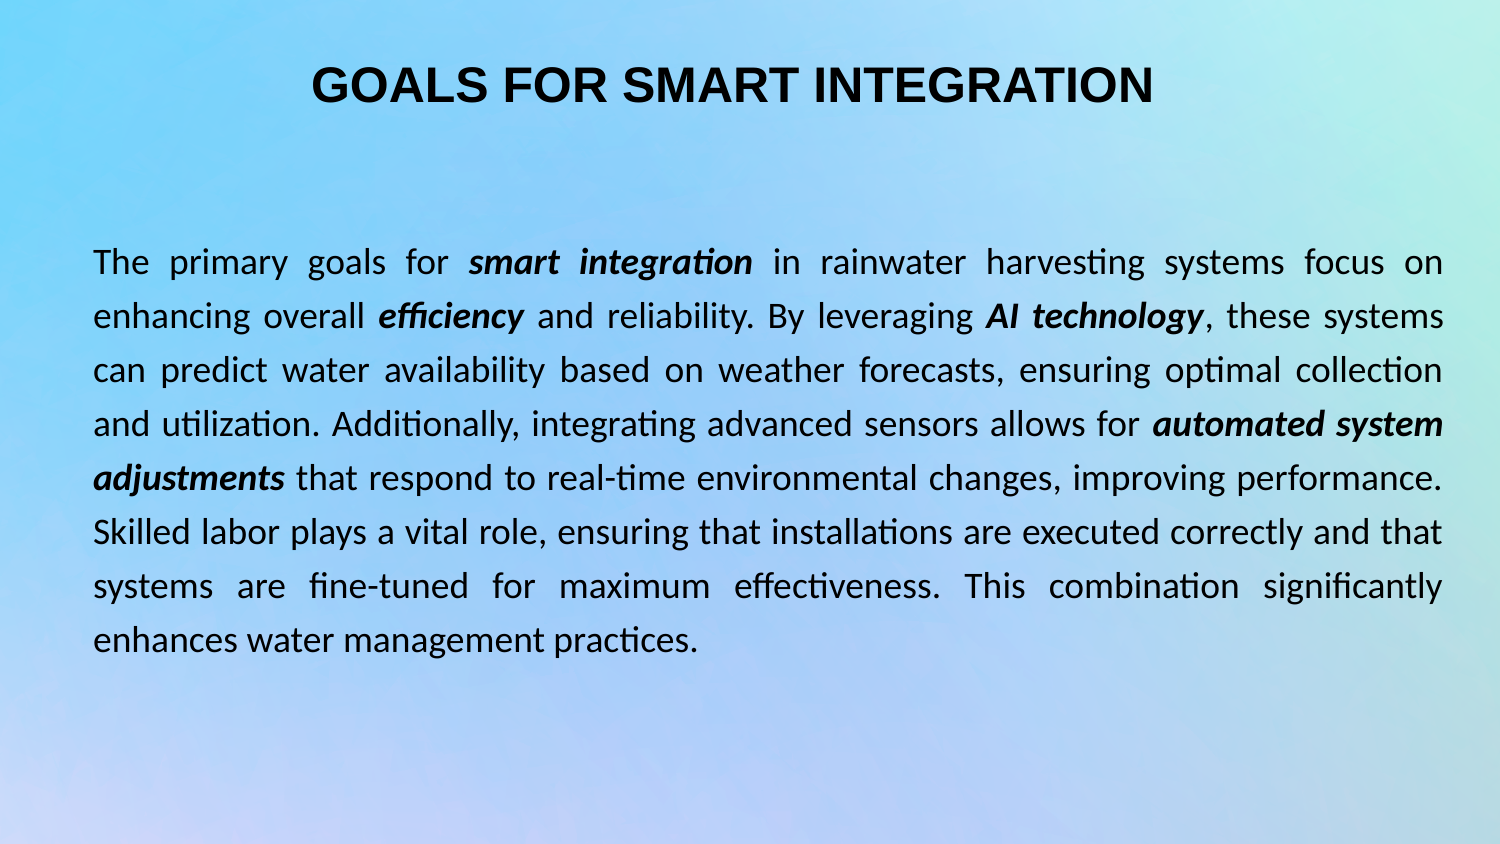

# GOALS FOR SMART INTEGRATION
The primary goals for smart integration in rainwater harvesting systems focus on enhancing overall efficiency and reliability. By leveraging AI technology, these systems can predict water availability based on weather forecasts, ensuring optimal collection and utilization. Additionally, integrating advanced sensors allows for automated system adjustments that respond to real-time environmental changes, improving performance. Skilled labor plays a vital role, ensuring that installations are executed correctly and that systems are fine-tuned for maximum effectiveness. This combination significantly enhances water management practices.